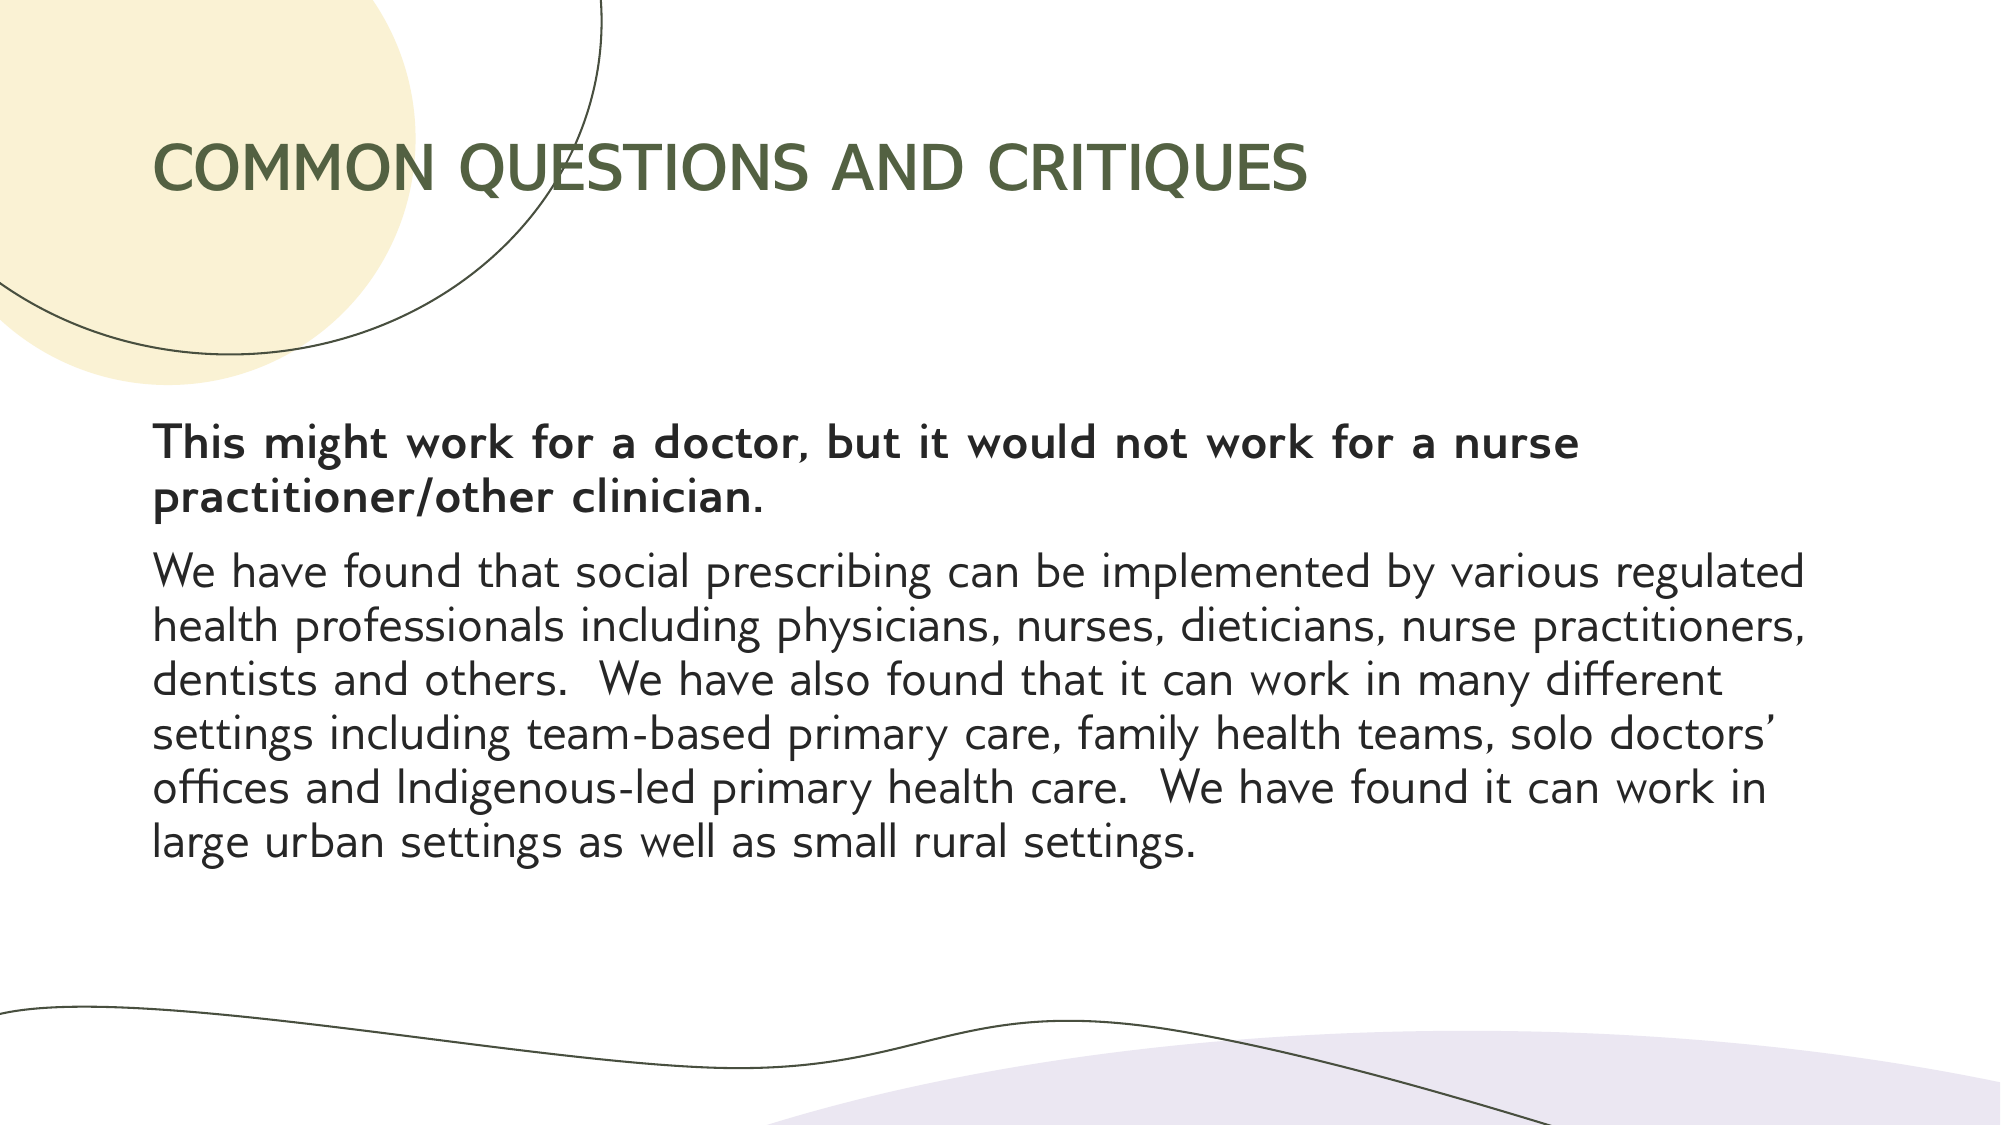

# COMMON QUESTIONS AND CRITIQUES
This might work for a doctor, but it would not work for a nurse practitioner/other clinician.
We have found that social prescribing can be implemented by various regulated health professionals including physicians, nurses, dieticians, nurse practitioners, dentists and others.  We have also found that it can work in many different settings including team-based primary care, family health teams, solo doctors’ offices and Indigenous-led primary health care.  We have found it can work in large urban settings as well as small rural settings.